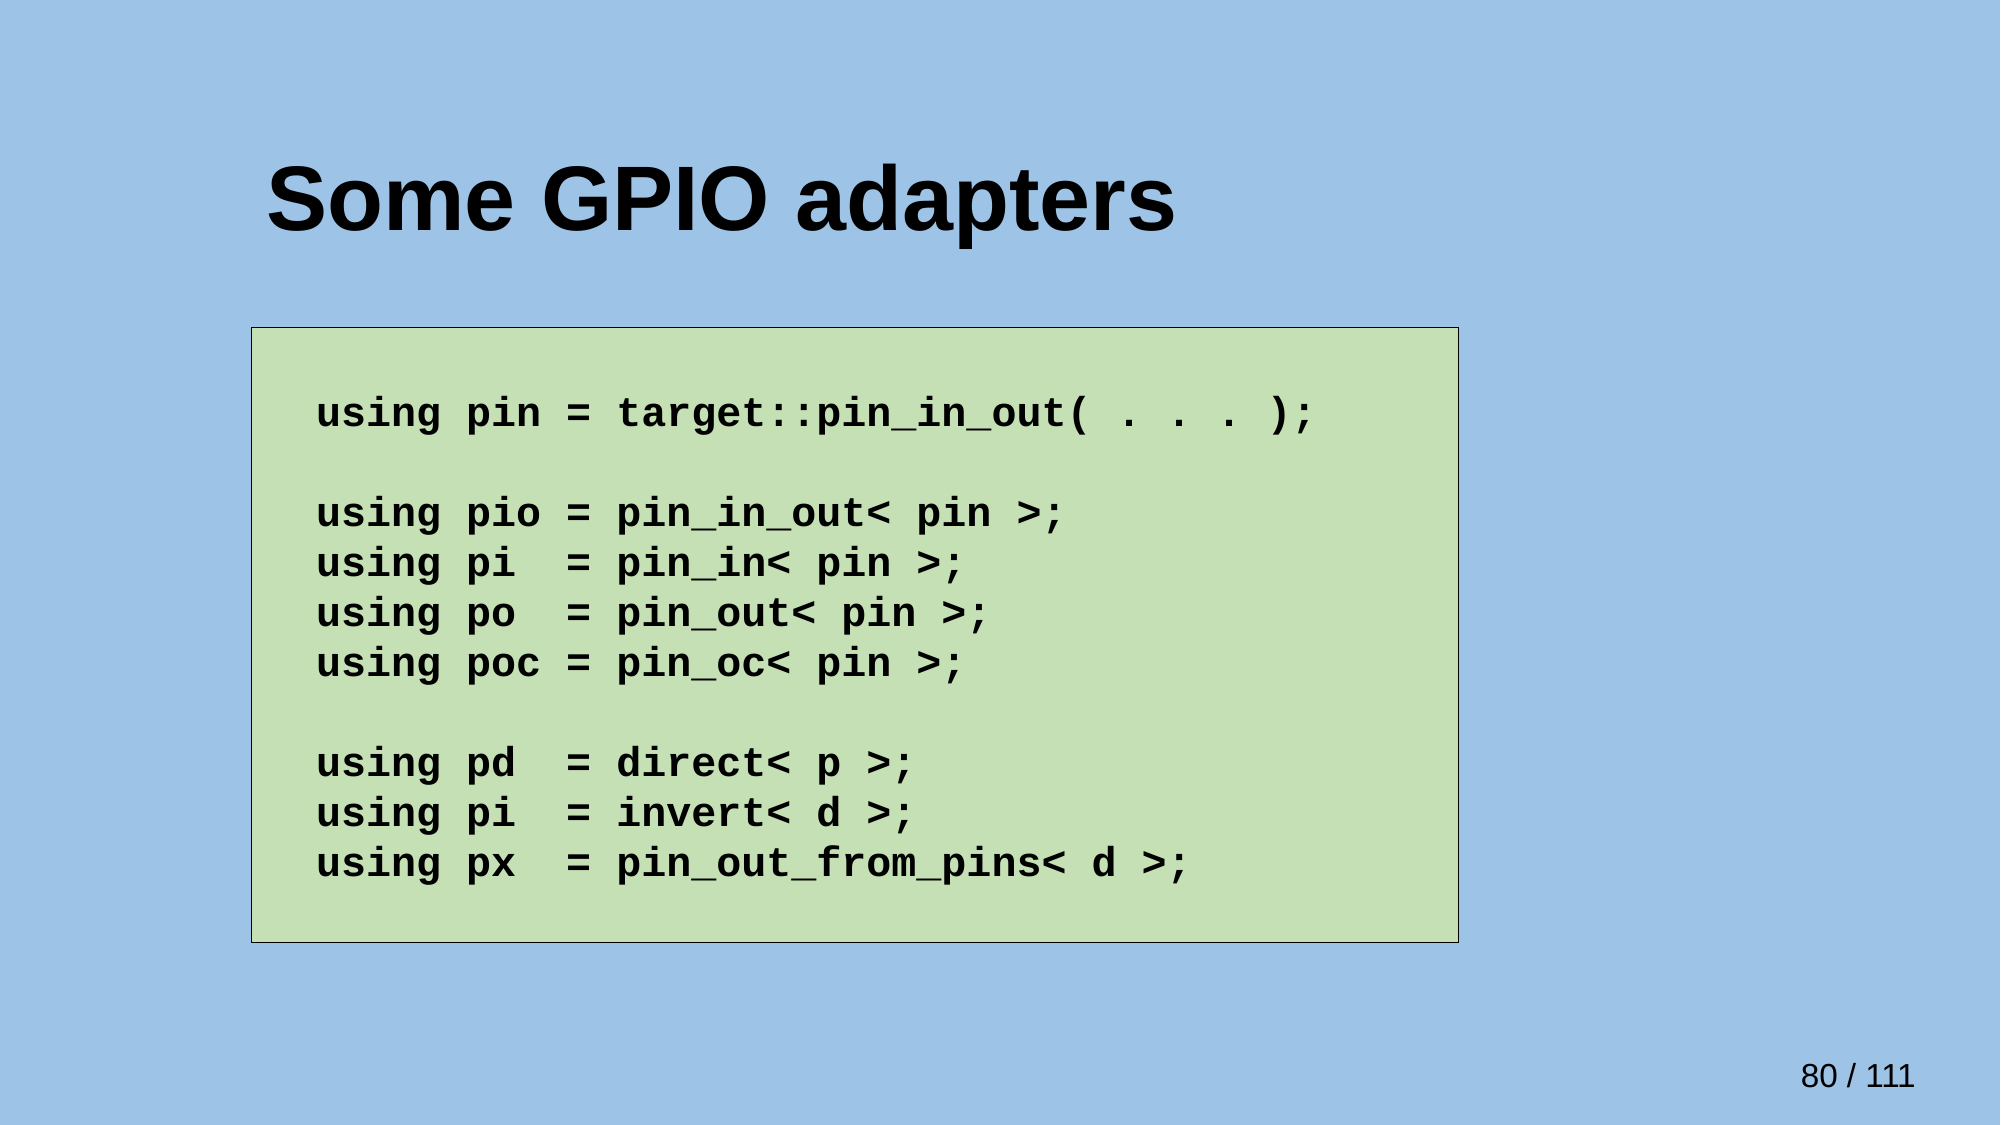

# Some GPIO adapters

  using pin = target::pin_in_out( . . . );

  using pio = pin_in_out< pin >;
  using pi  = pin_in< pin >;
  using po  = pin_out< pin >;
  using poc = pin_oc< pin >;

  using pd  = direct< p >;
  using pi  = invert< d >;
  using px  = pin_out_from_pins< d >;